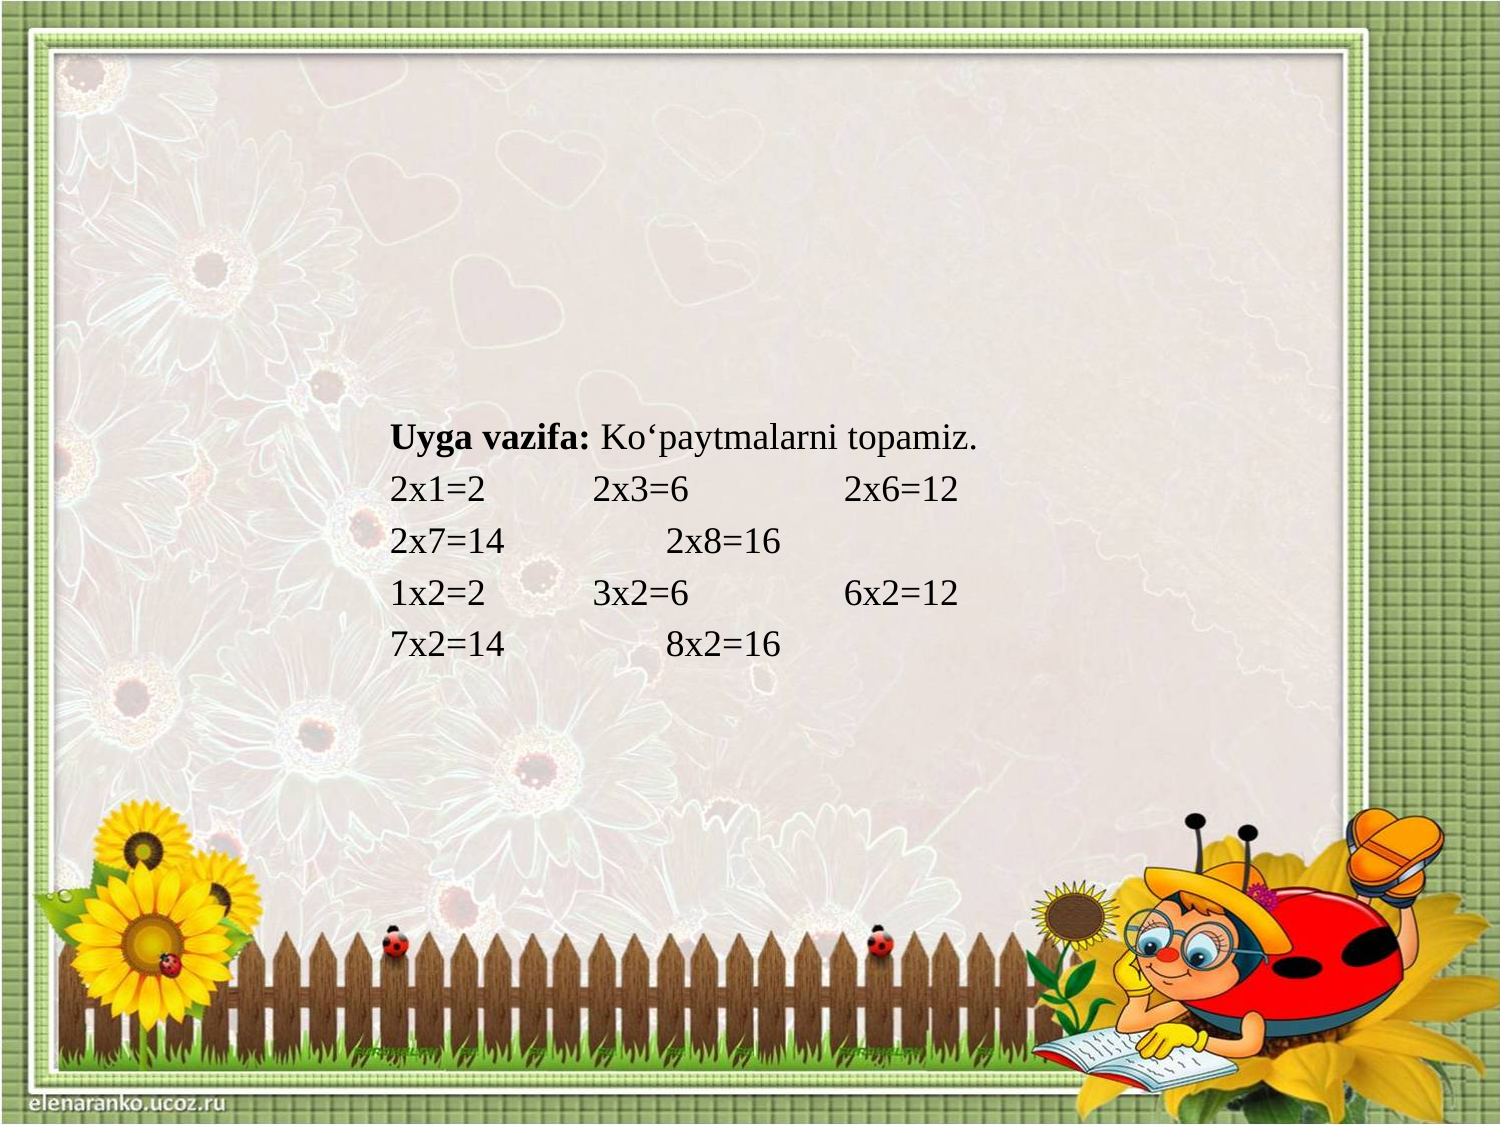

Uyga vazifa: Ko‘paytmalarni topamiz.
2x1=2           2x3=6                2x6=12               2x7=14                 2x8=16
1x2=2           3x2=6                6x2=12               7x2=14                 8x2=16